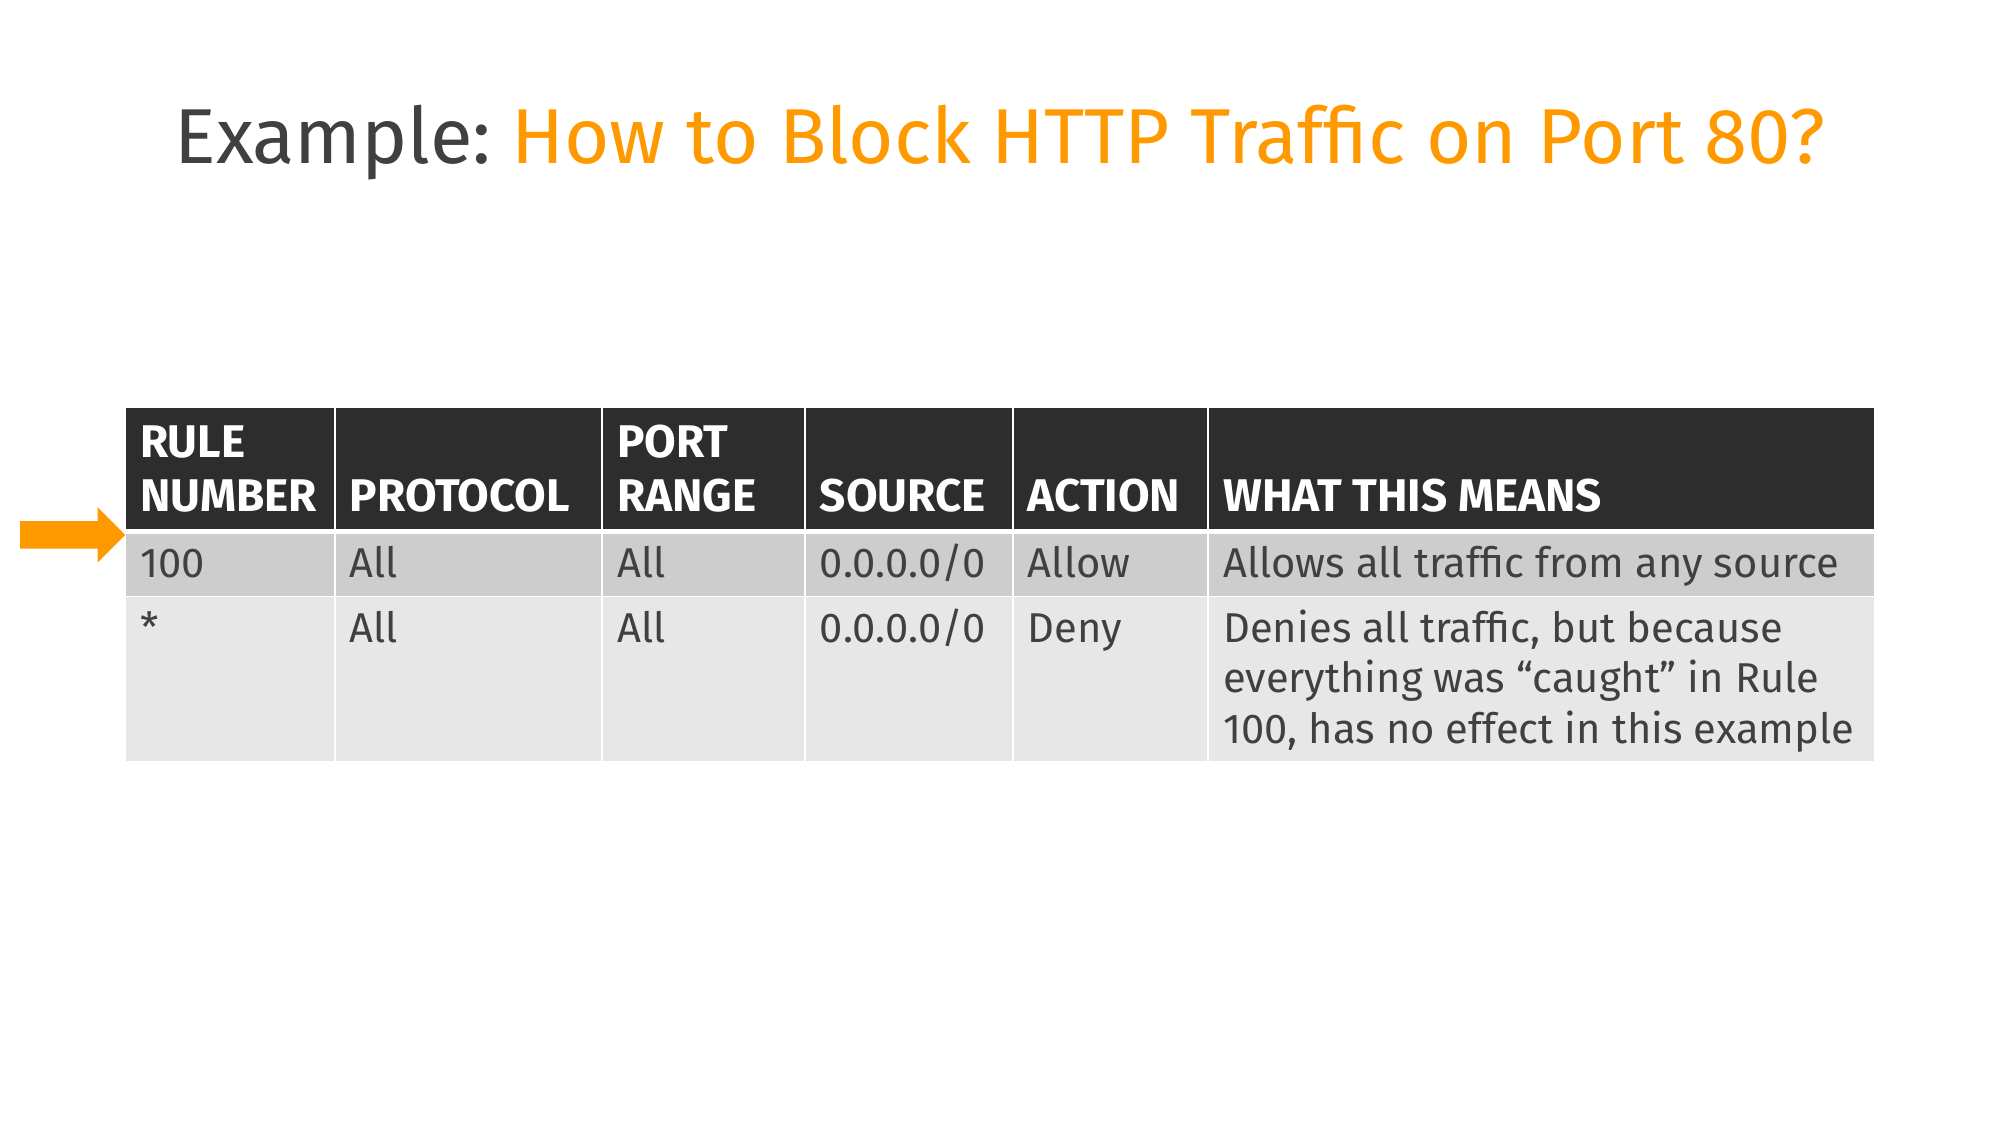

# Example: How to Block HTTP Traffic on Port 80?
| RULE NUMBER | PROTOCOL | PORT RANGE | SOURCE | ACTION | WHAT THIS MEANS |
| --- | --- | --- | --- | --- | --- |
| 100 | All | All | 0.0.0.0/0 | Allow | Allows all traffic from any source |
| \* | All | All | 0.0.0.0/0 | Deny | Denies all traffic, but because everything was “caught” in Rule 100, has no effect in this example |